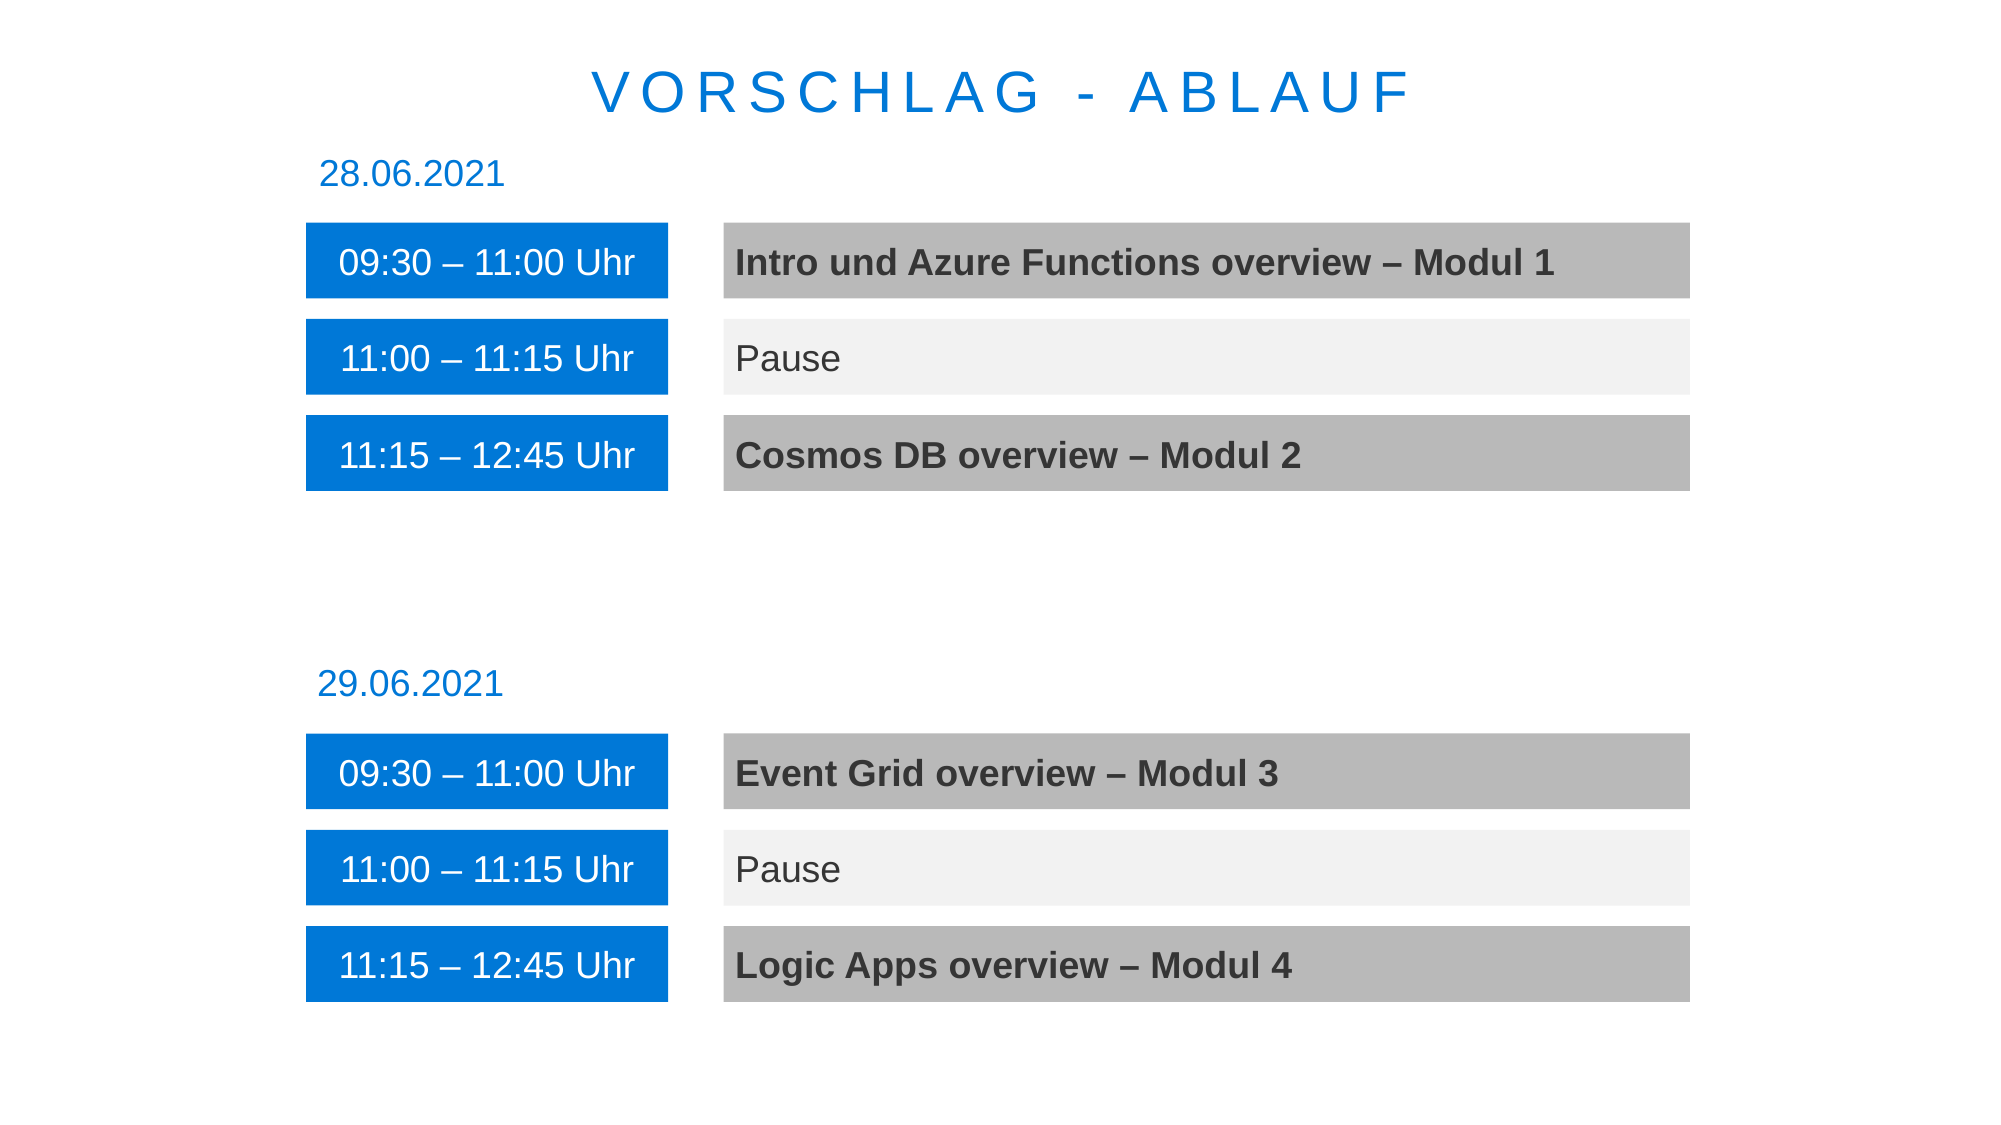

# Vorschlag - Ablauf
28.06.2021
Intro und Azure Functions overview – Modul 1
09:30 – 11:00 Uhr
Pause
11:00 – 11:15 Uhr
Cosmos DB overview – Modul 2
11:15 – 12:45 Uhr
29.06.2021
Event Grid overview – Modul 3
09:30 – 11:00 Uhr
Pause
11:00 – 11:15 Uhr
Logic Apps overview – Modul 4
11:15 – 12:45 Uhr